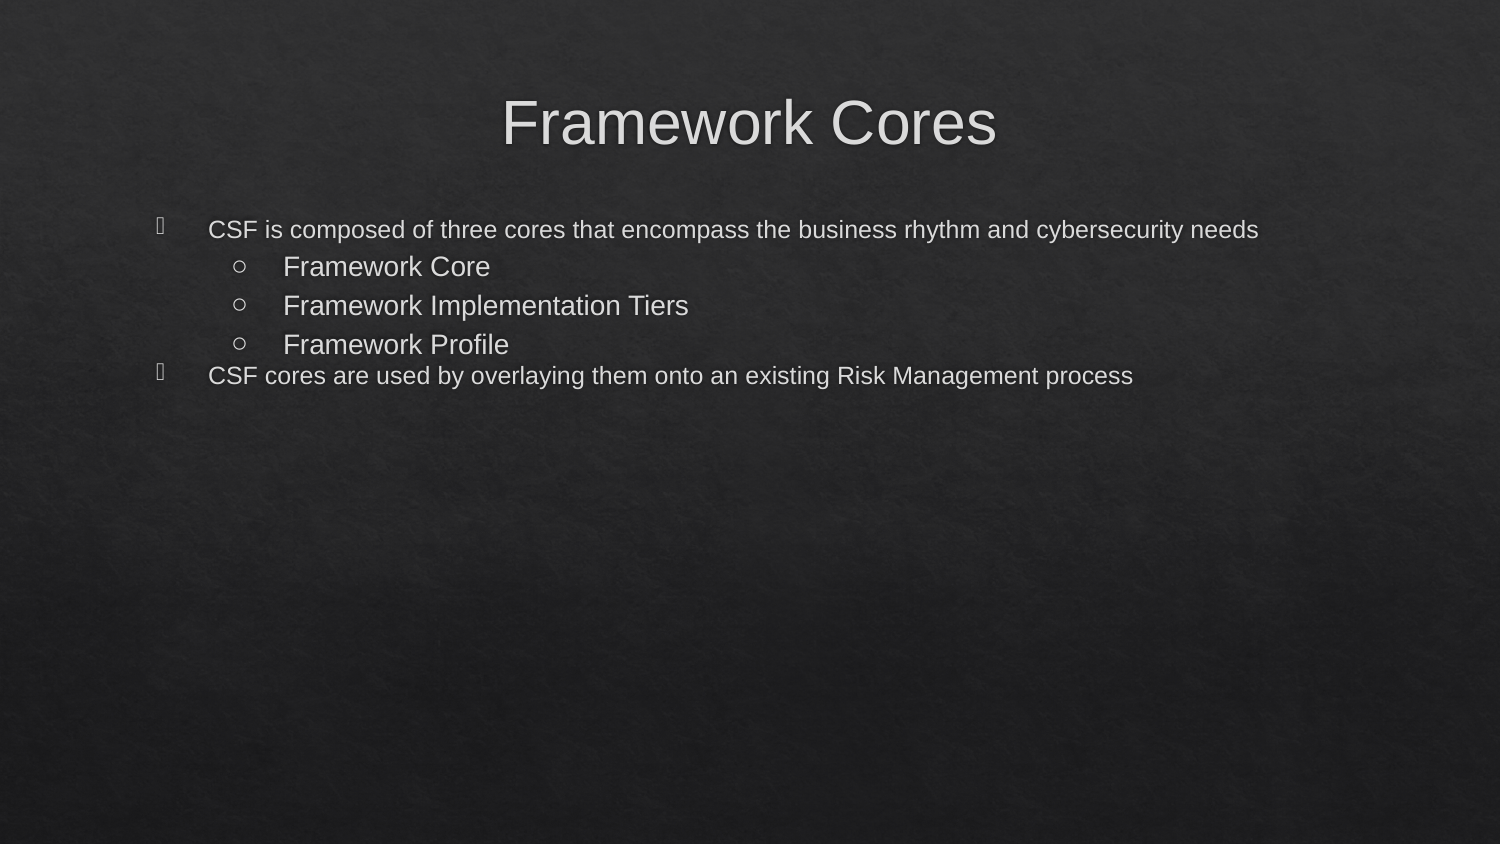

# Framework Cores
CSF is composed of three cores that encompass the business rhythm and cybersecurity needs
Framework Core
Framework Implementation Tiers
Framework Profile
CSF cores are used by overlaying them onto an existing Risk Management process